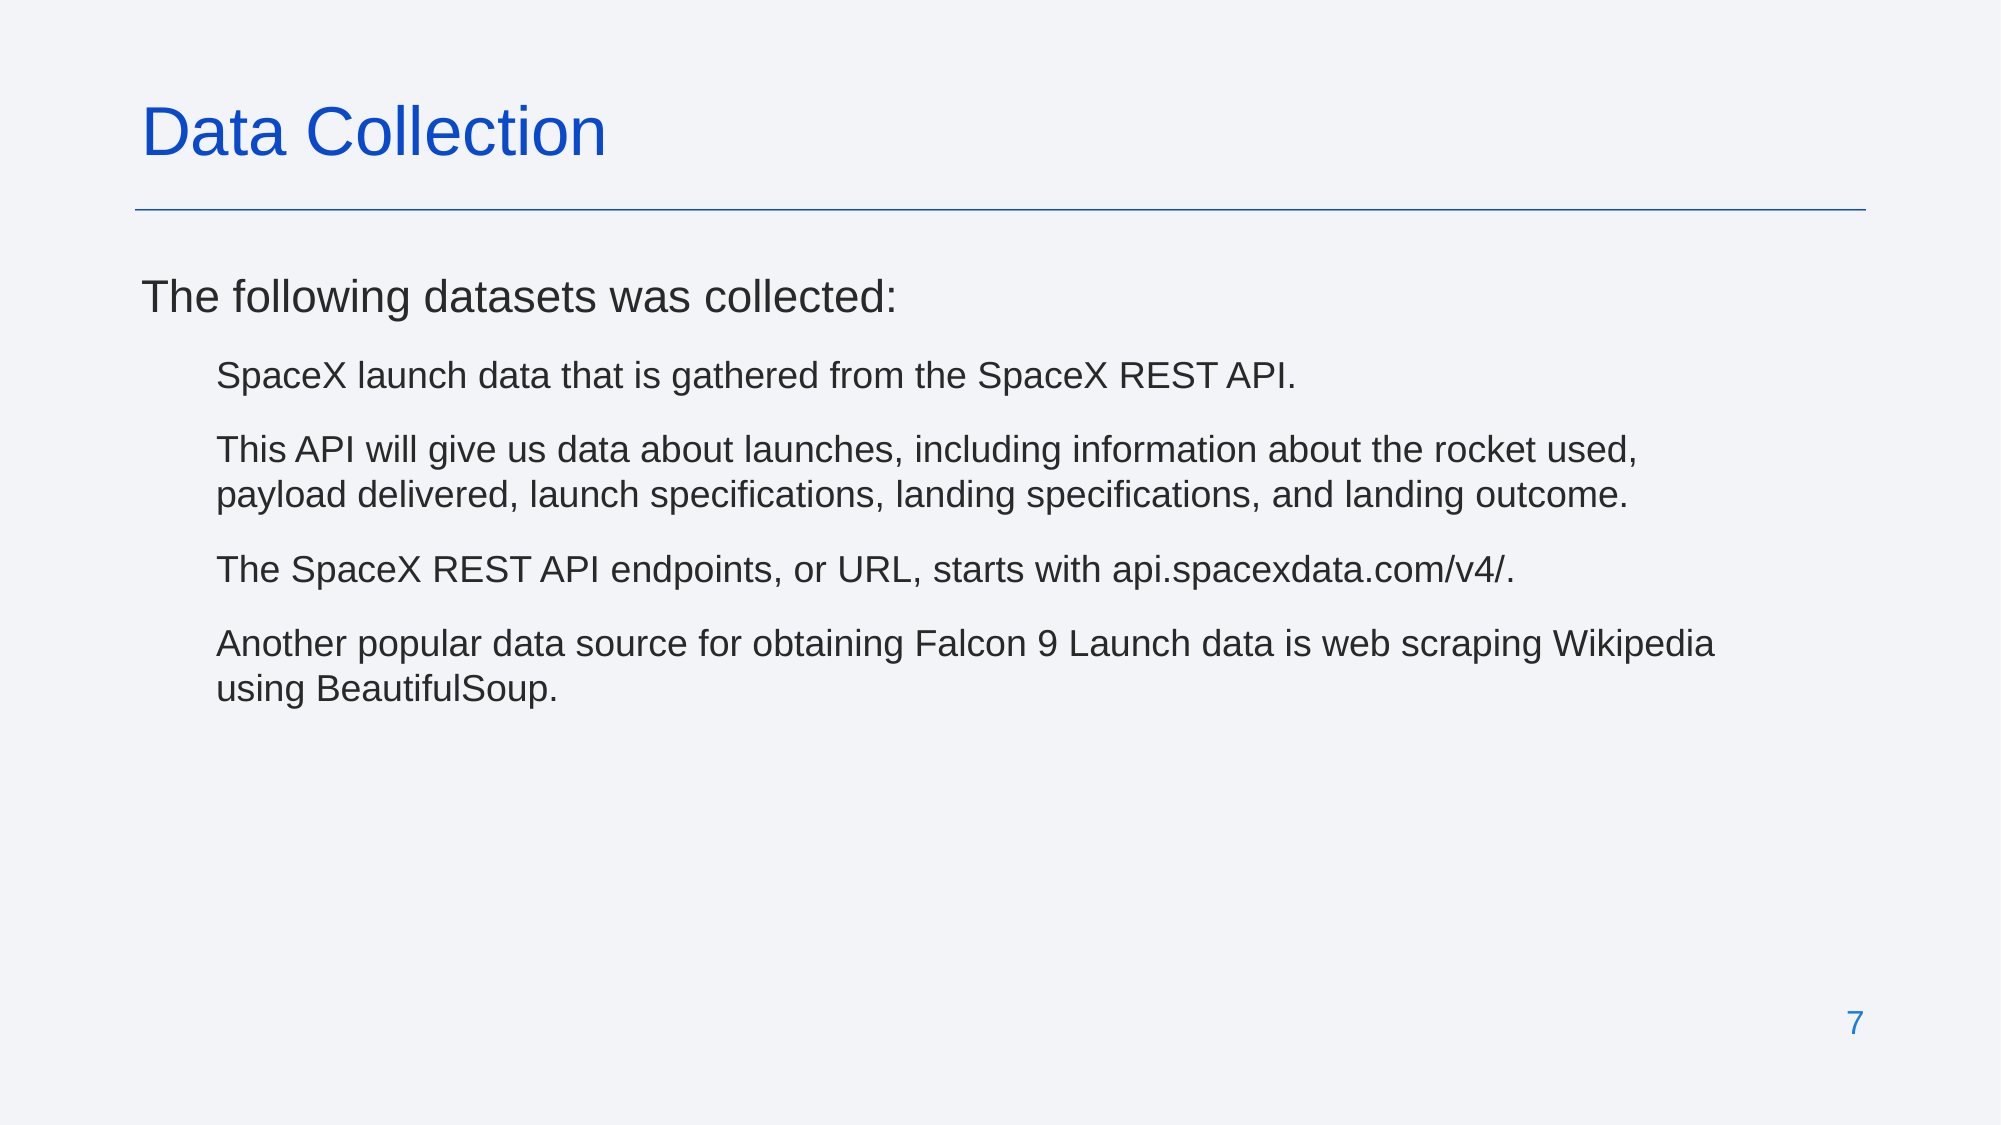

Data Collection
The following datasets was collected:
SpaceX launch data that is gathered from the SpaceX REST API.
This API will give us data about launches, including information about the rocket used, payload delivered, launch specifications, landing specifications, and landing outcome.
The SpaceX REST API endpoints, or URL, starts with api.spacexdata.com/v4/.
Another popular data source for obtaining Falcon 9 Launch data is web scraping Wikipedia using BeautifulSoup.

7